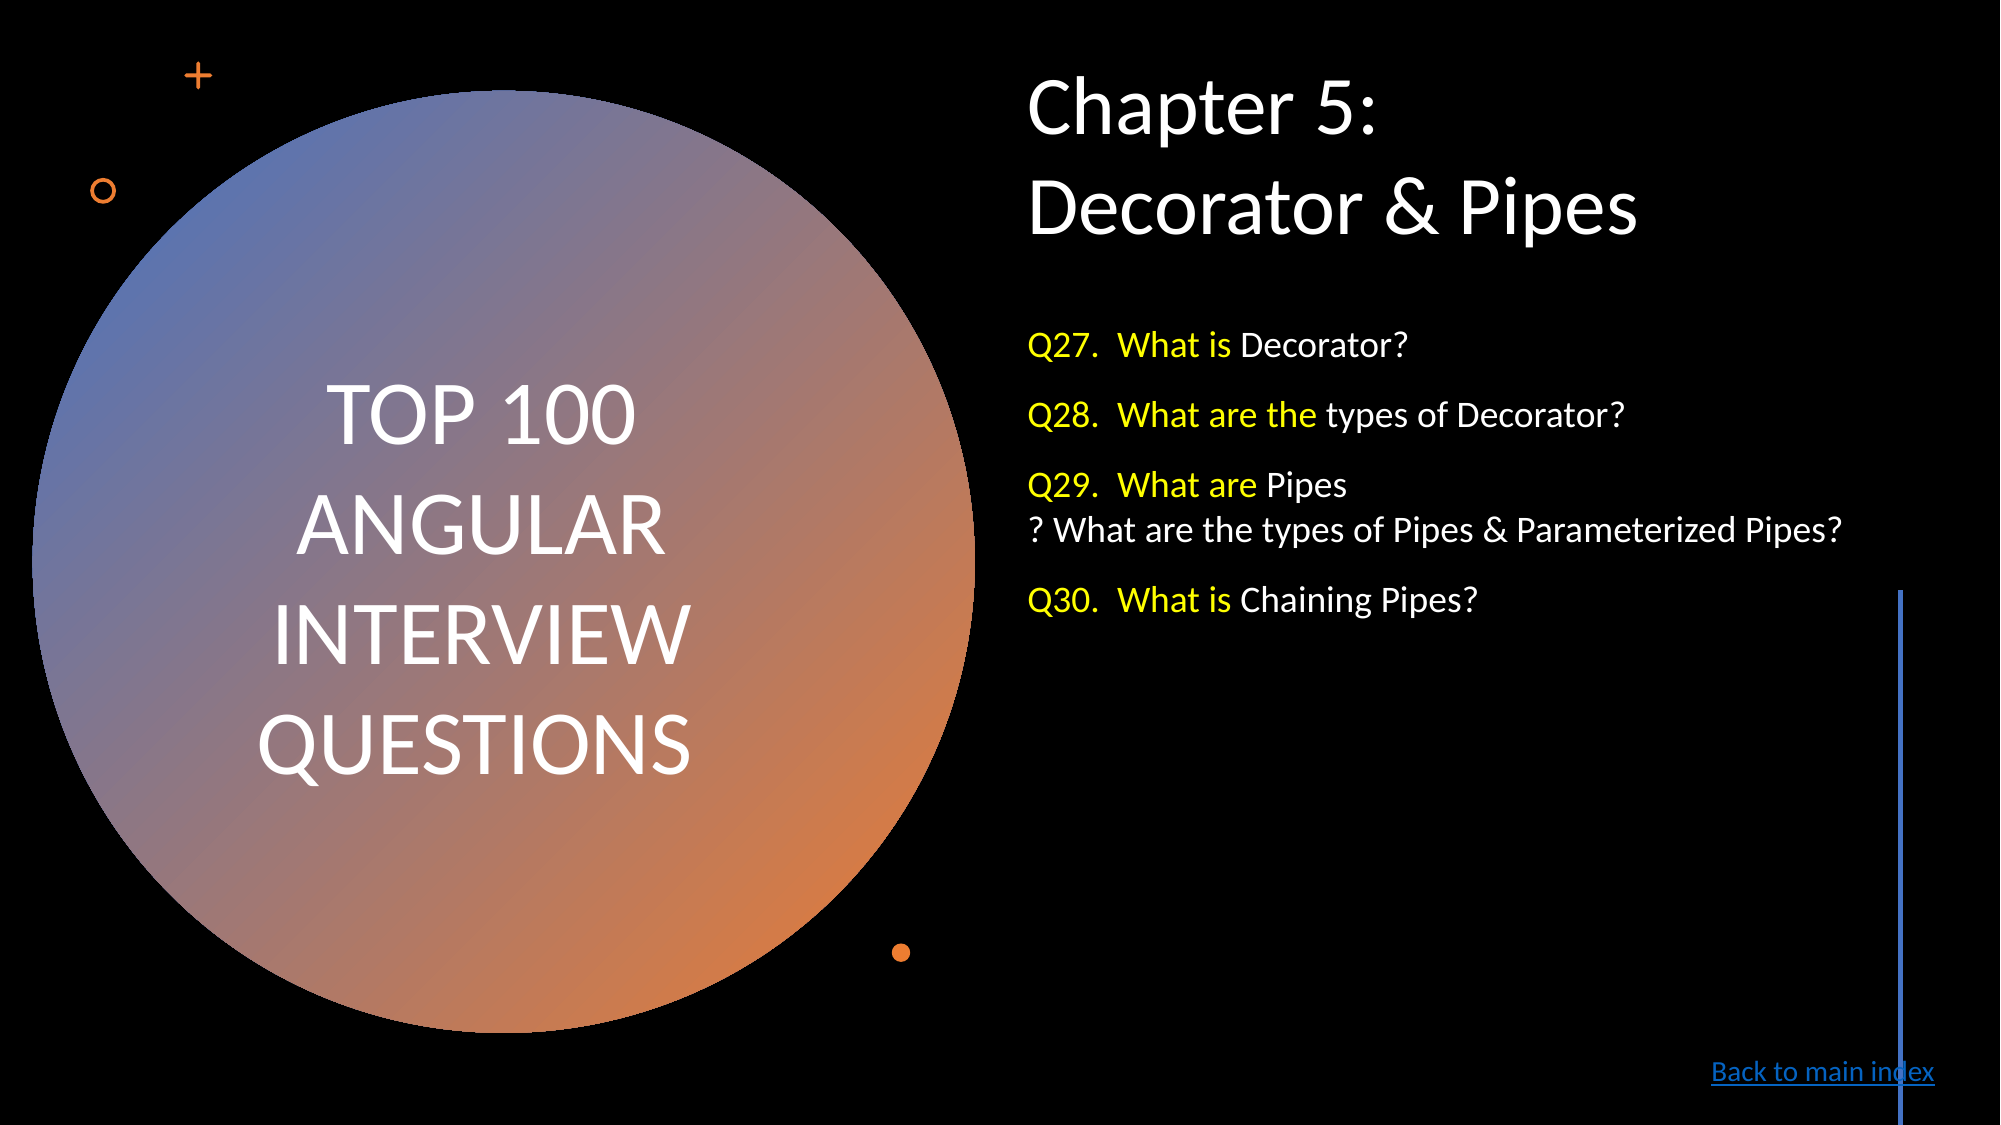

Chapter 5:
Decorator & Pipes

Q27.  What is Decorator?
Q28.  What are the types of Decorator?
Q29.  What are Pipes? What are the types of Pipes & Parameterized Pipes?
Q30.  What is Chaining Pipes?

TOP 100
ANGULAR INTERVIEW QUESTIONS

Back to main index